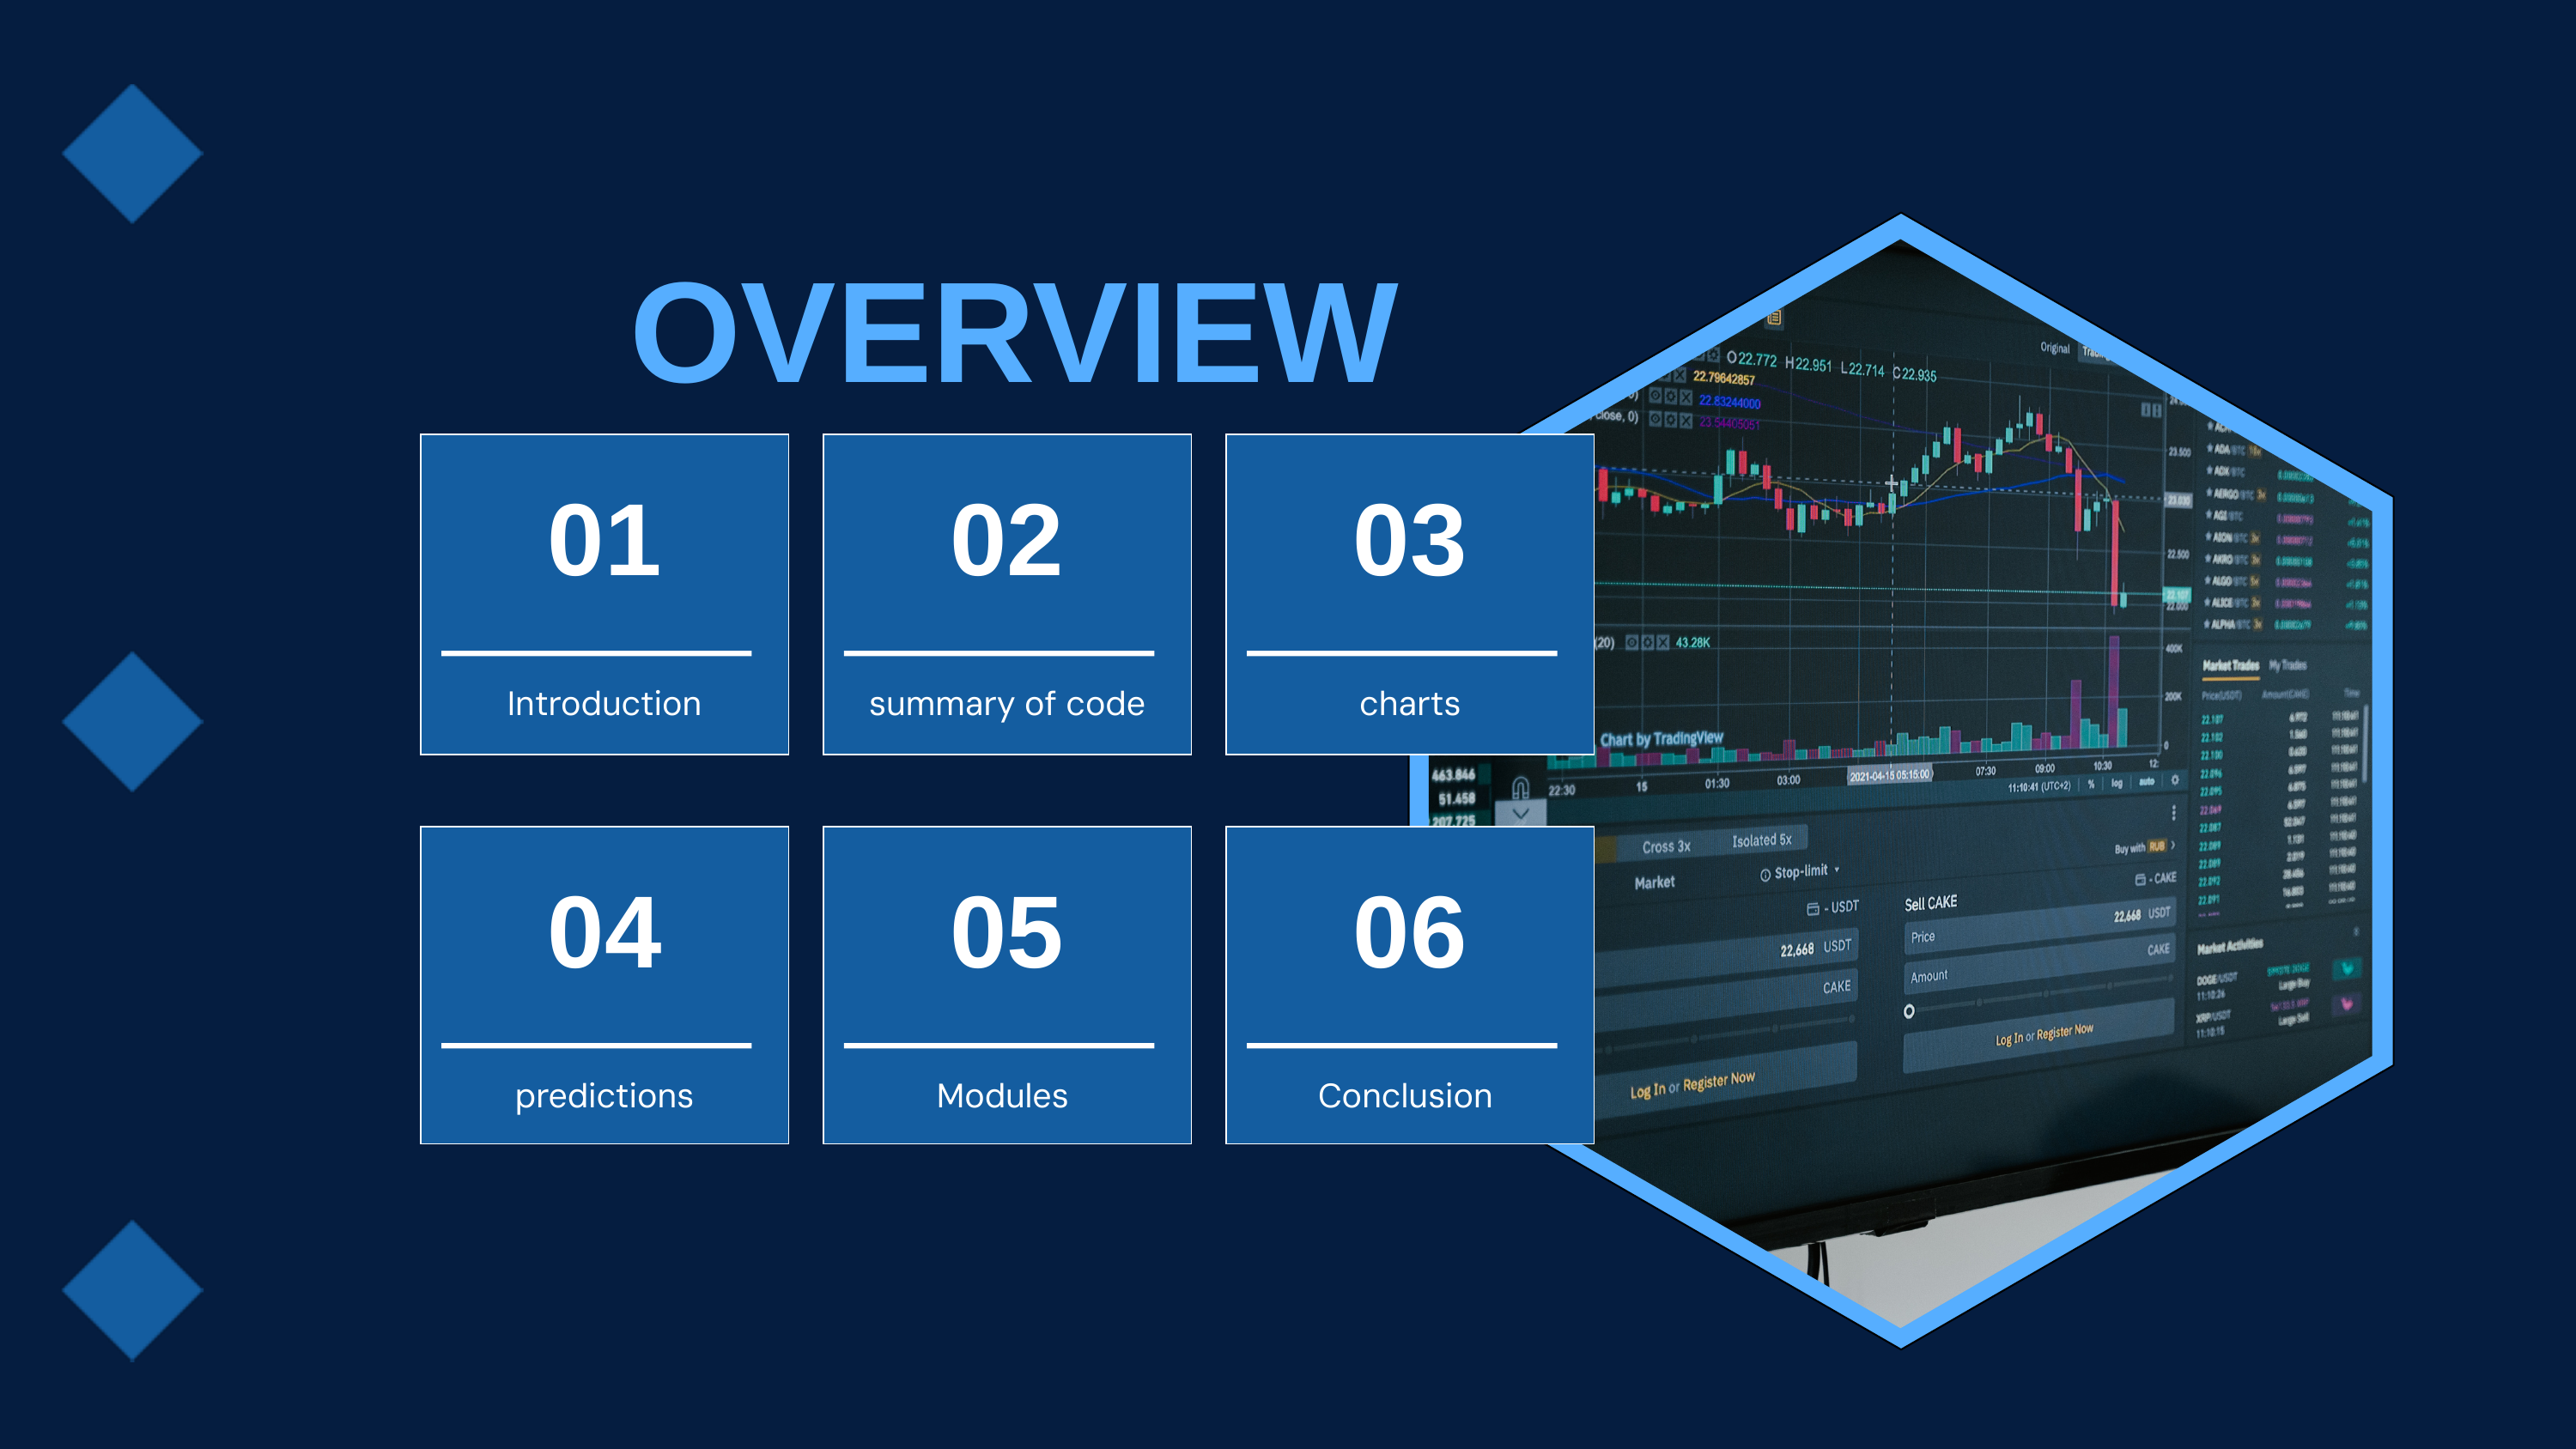

OVERVIEW

01
02
03

Introduction
summary of code
charts

04
05
06

predictions
Modules
Conclusion